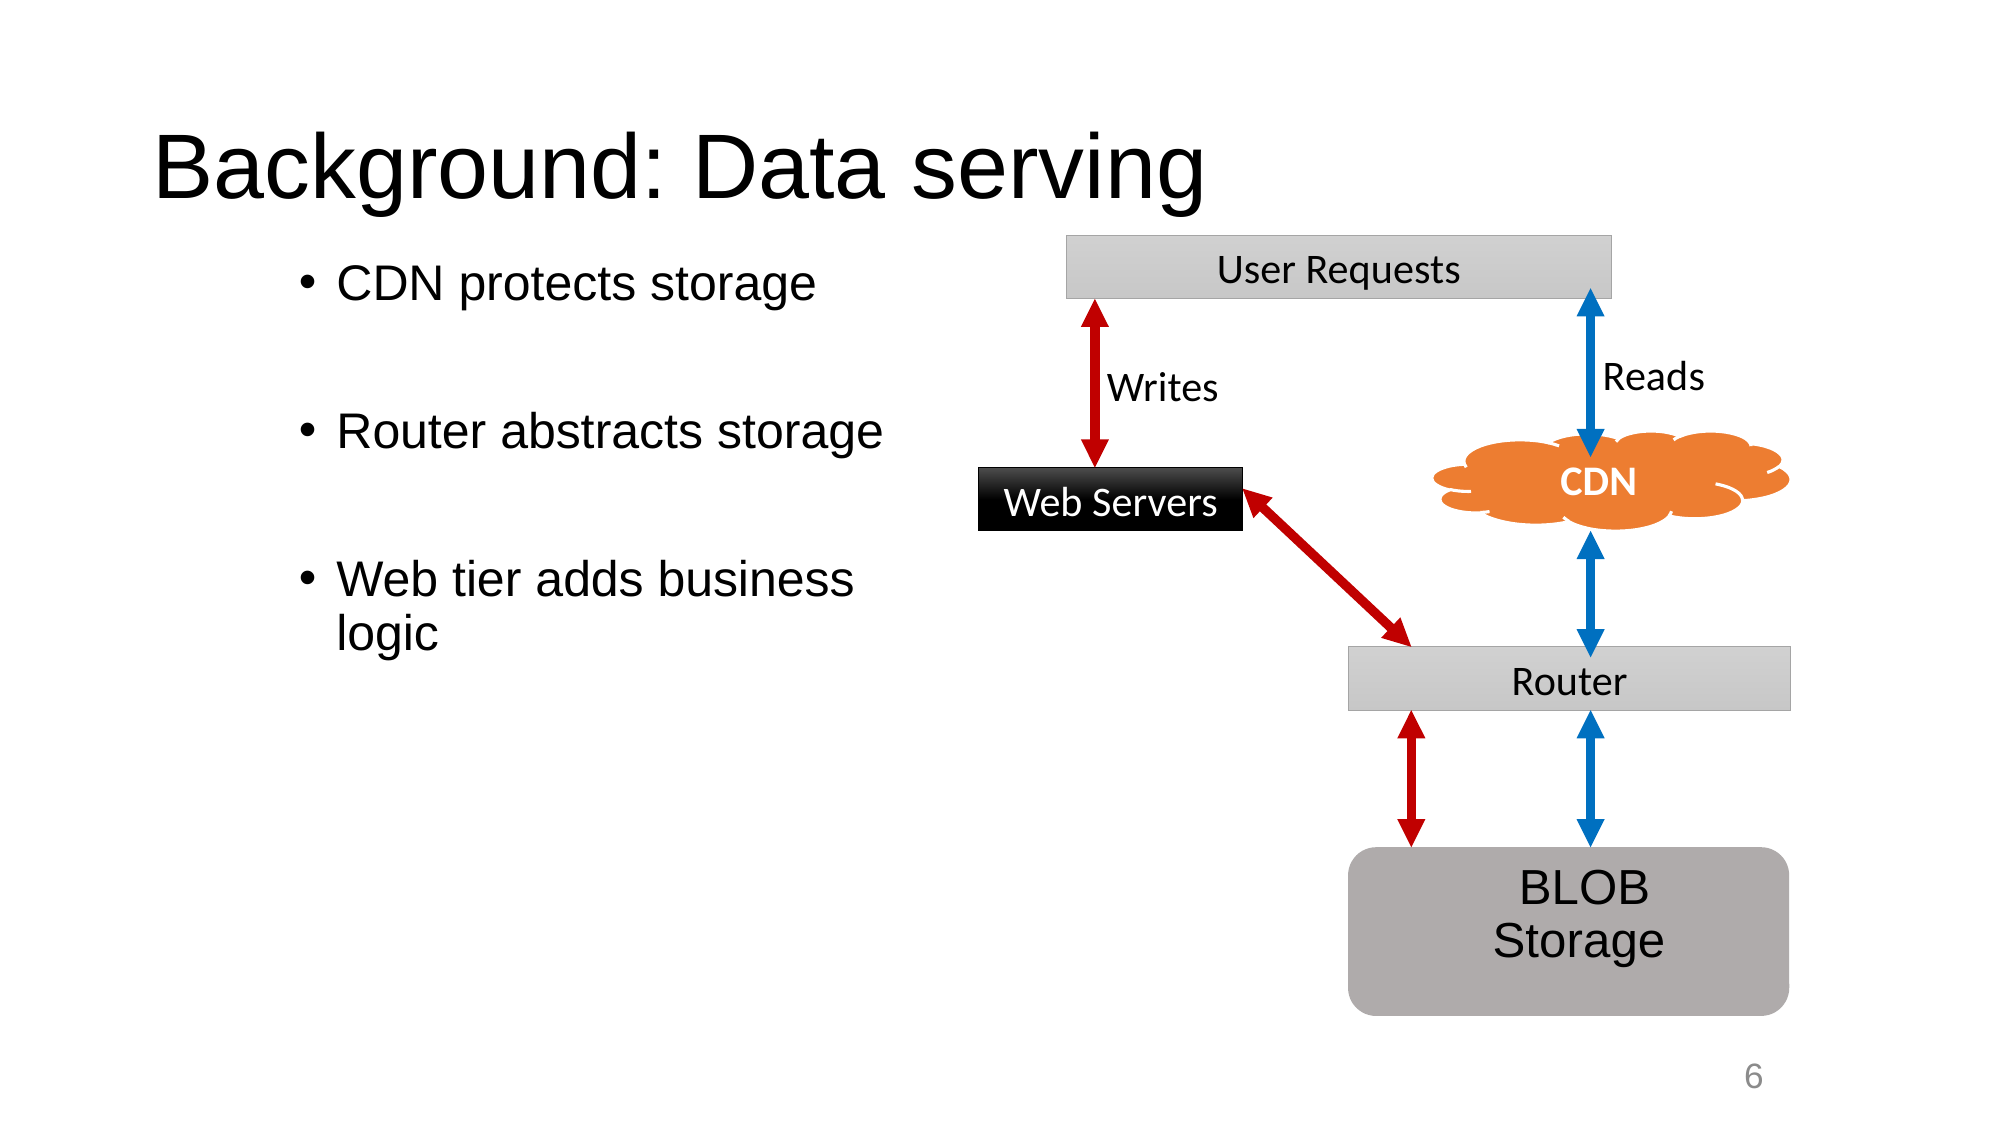

# Background: Data serving

CDN protects storage

Router abstracts storage

Web tier adds business logic
User Requests
Reads
Writes
CDN
Web Servers
Router
	BLOB
           Storage
6